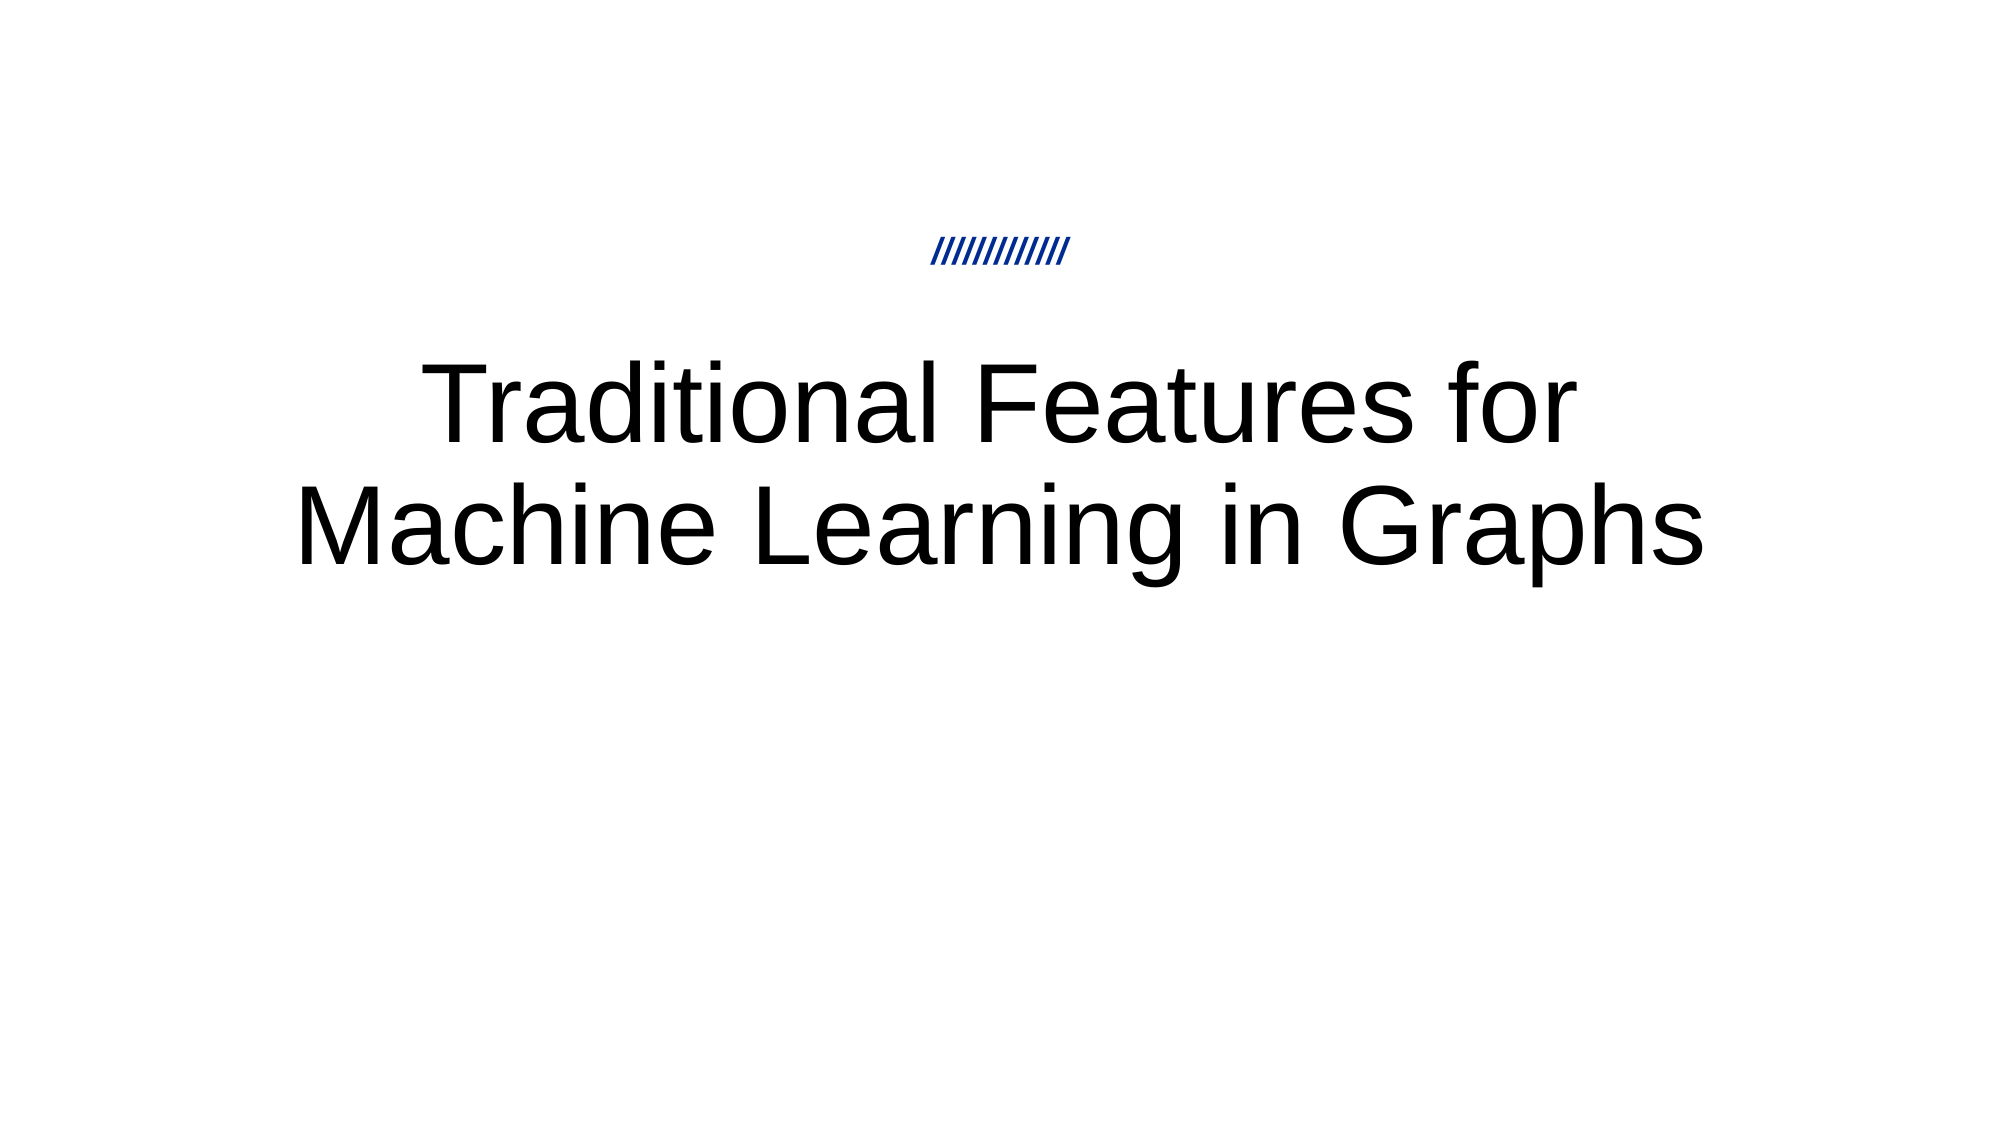

# Traditional Features for Machine Learning in Graphs